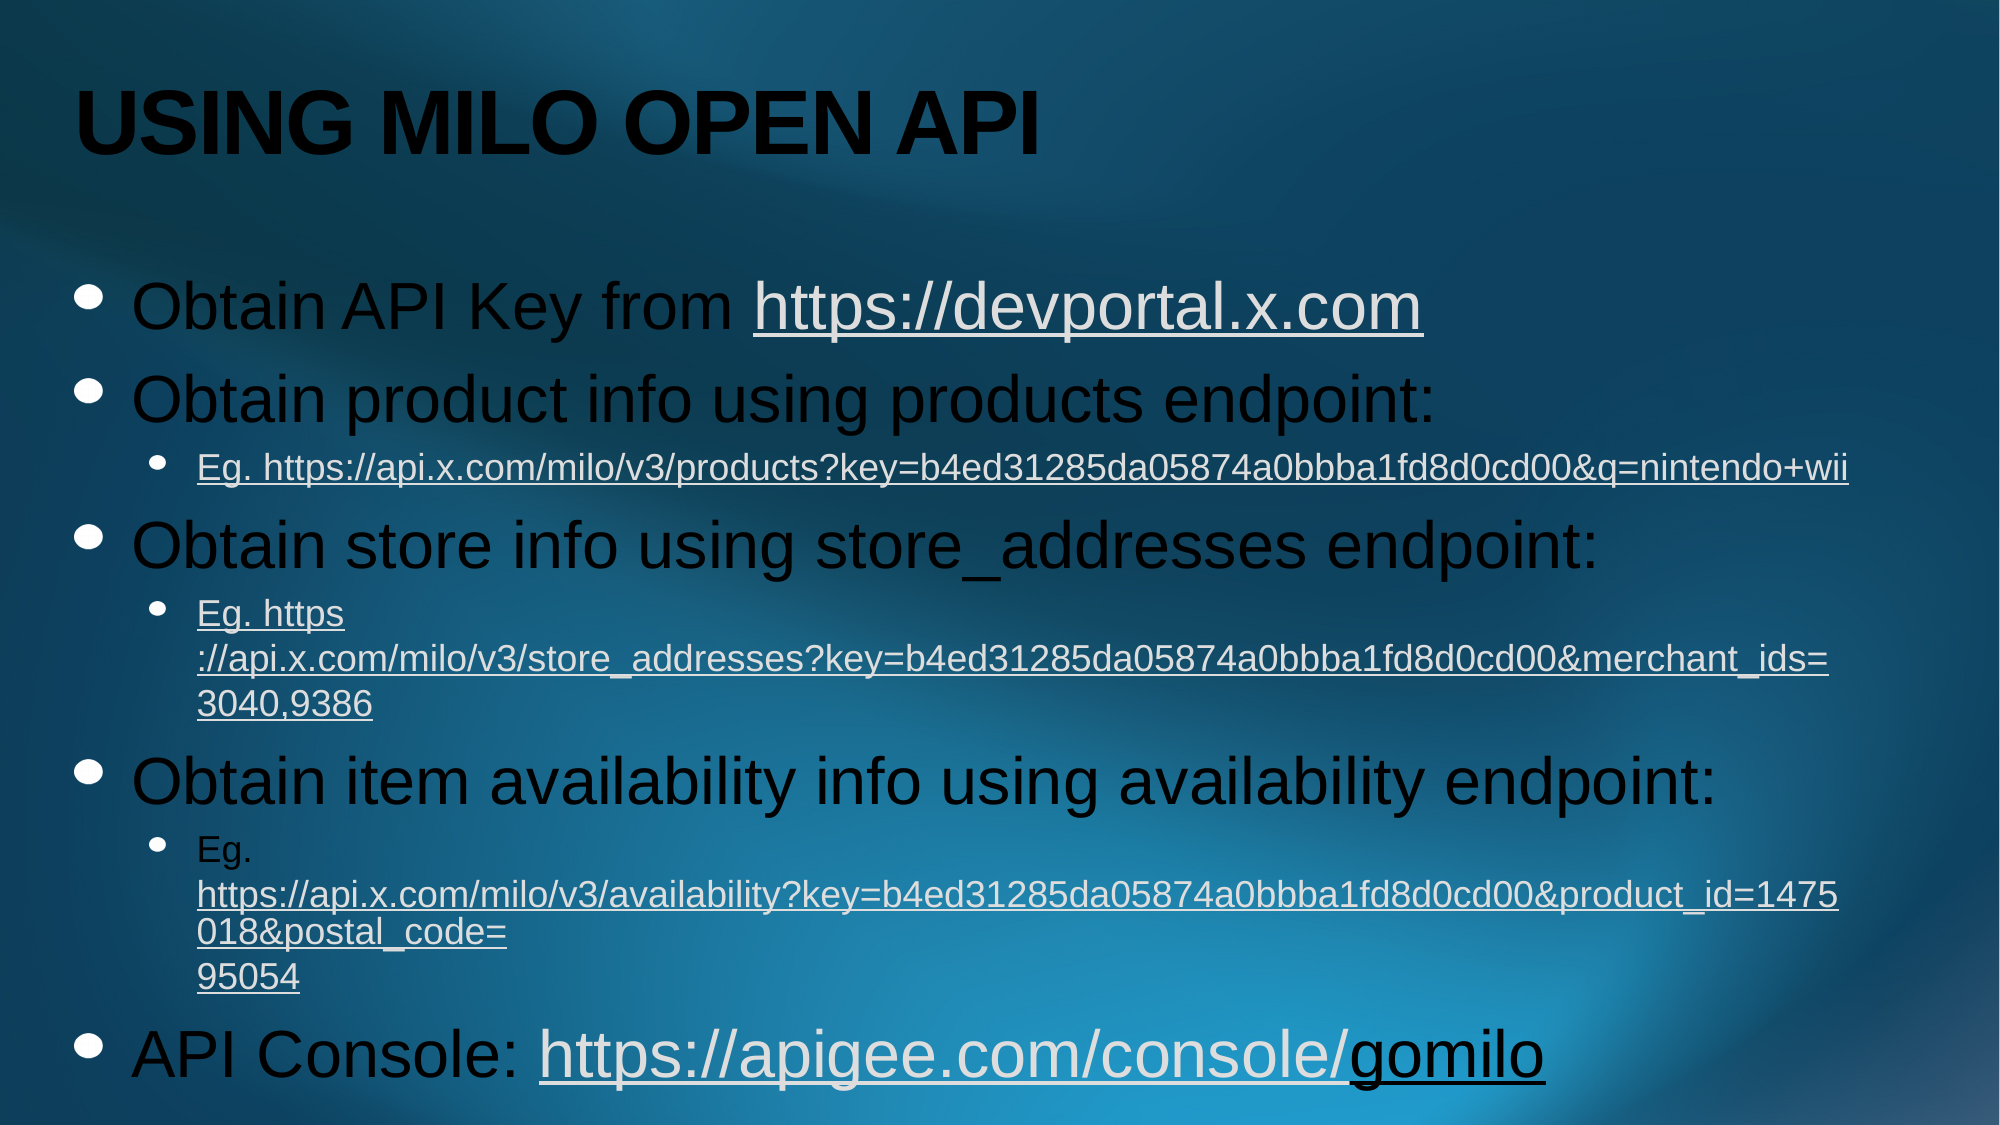

# USING MILO OPEN API
Obtain API Key from https://devportal.x.com
Obtain product info using products endpoint:
Eg. https://api.x.com/milo/v3/products?key=b4ed31285da05874a0bbba1fd8d0cd00&q=nintendo+wii
Obtain store info using store_addresses endpoint:
Eg. https://api.x.com/milo/v3/store_addresses?key=b4ed31285da05874a0bbba1fd8d0cd00&merchant_ids=3040,9386
Obtain item availability info using availability endpoint:
Eg. https://api.x.com/milo/v3/availability?key=b4ed31285da05874a0bbba1fd8d0cd00&product_id=1475018&postal_code=95054
API Console: https://apigee.com/console/gomilo